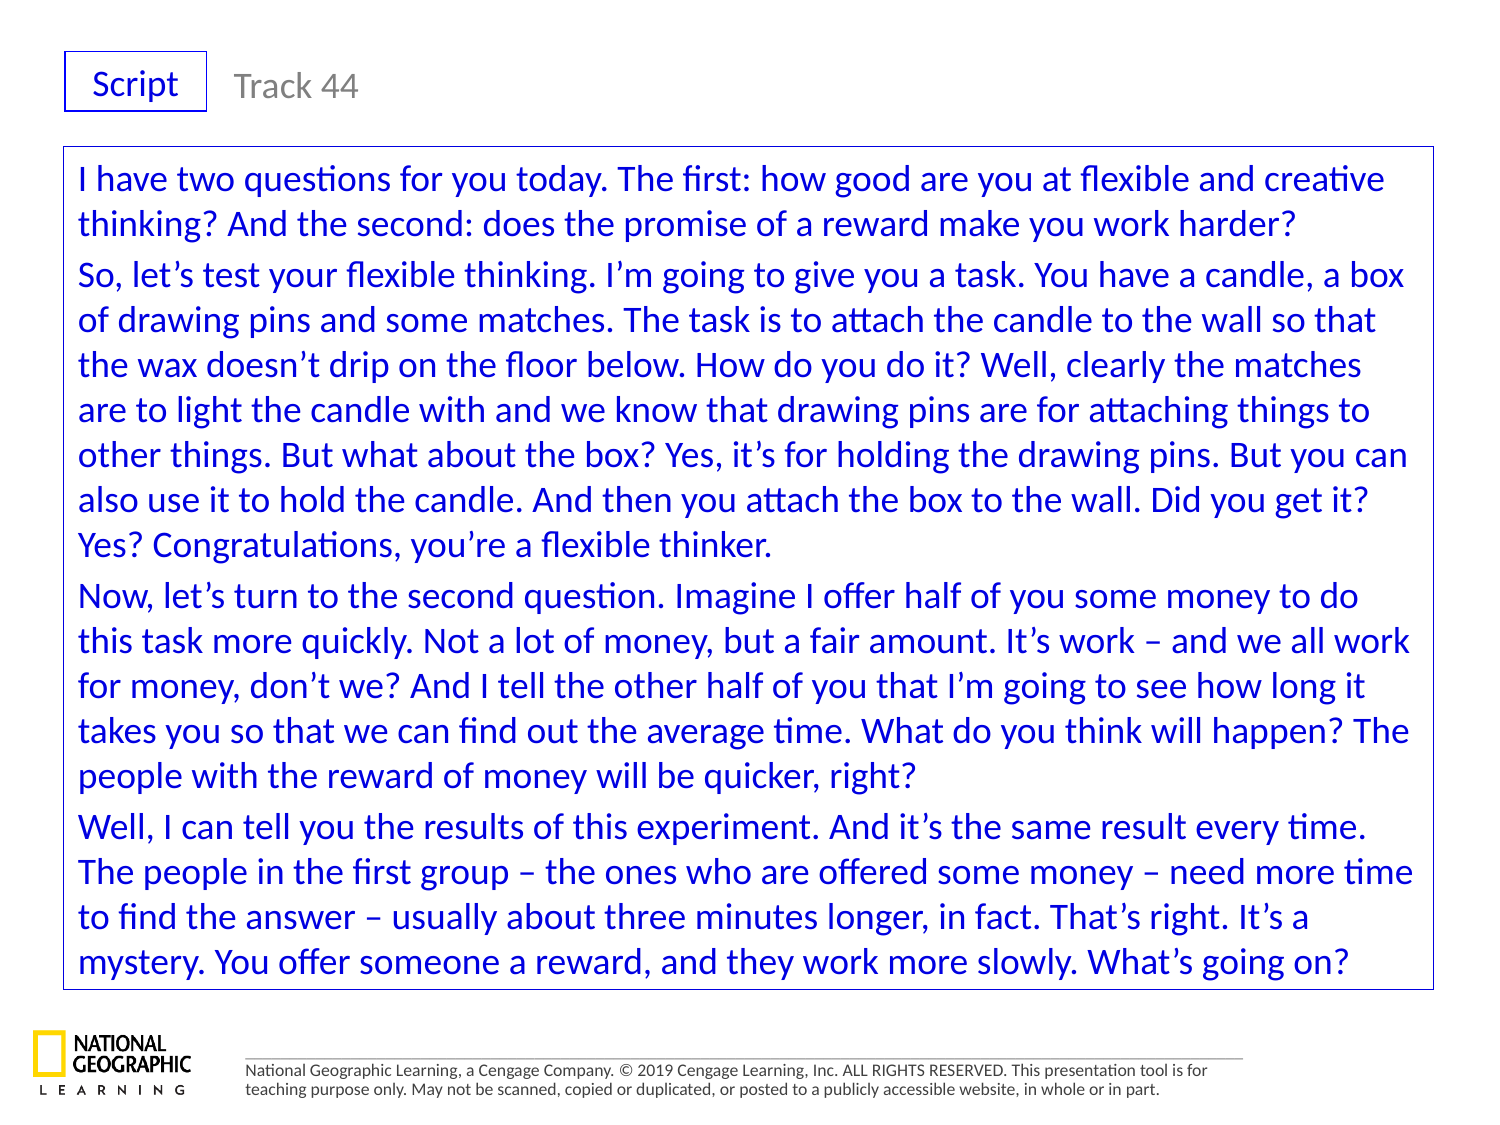

Script
Track 44
I have two questions for you today. The first: how good are you at flexible and creative thinking? And the second: does the promise of a reward make you work harder?
So, let’s test your flexible thinking. I’m going to give you a task. You have a candle, a box of drawing pins and some matches. The task is to attach the candle to the wall so that the wax doesn’t drip on the floor below. How do you do it? Well, clearly the matches are to light the candle with and we know that drawing pins are for attaching things to other things. But what about the box? Yes, it’s for holding the drawing pins. But you can also use it to hold the candle. And then you attach the box to the wall. Did you get it? Yes? Congratulations, you’re a flexible thinker.
Now, let’s turn to the second question. Imagine I offer half of you some money to do this task more quickly. Not a lot of money, but a fair amount. It’s work – and we all work for money, don’t we? And I tell the other half of you that I’m going to see how long it takes you so that we can find out the average time. What do you think will happen? The people with the reward of money will be quicker, right?
Well, I can tell you the results of this experiment. And it’s the same result every time. The people in the first group – the ones who are offered some money – need more time to find the answer – usually about three minutes longer, in fact. That’s right. It’s a mystery. You offer someone a reward, and they work more slowly. What’s going on?